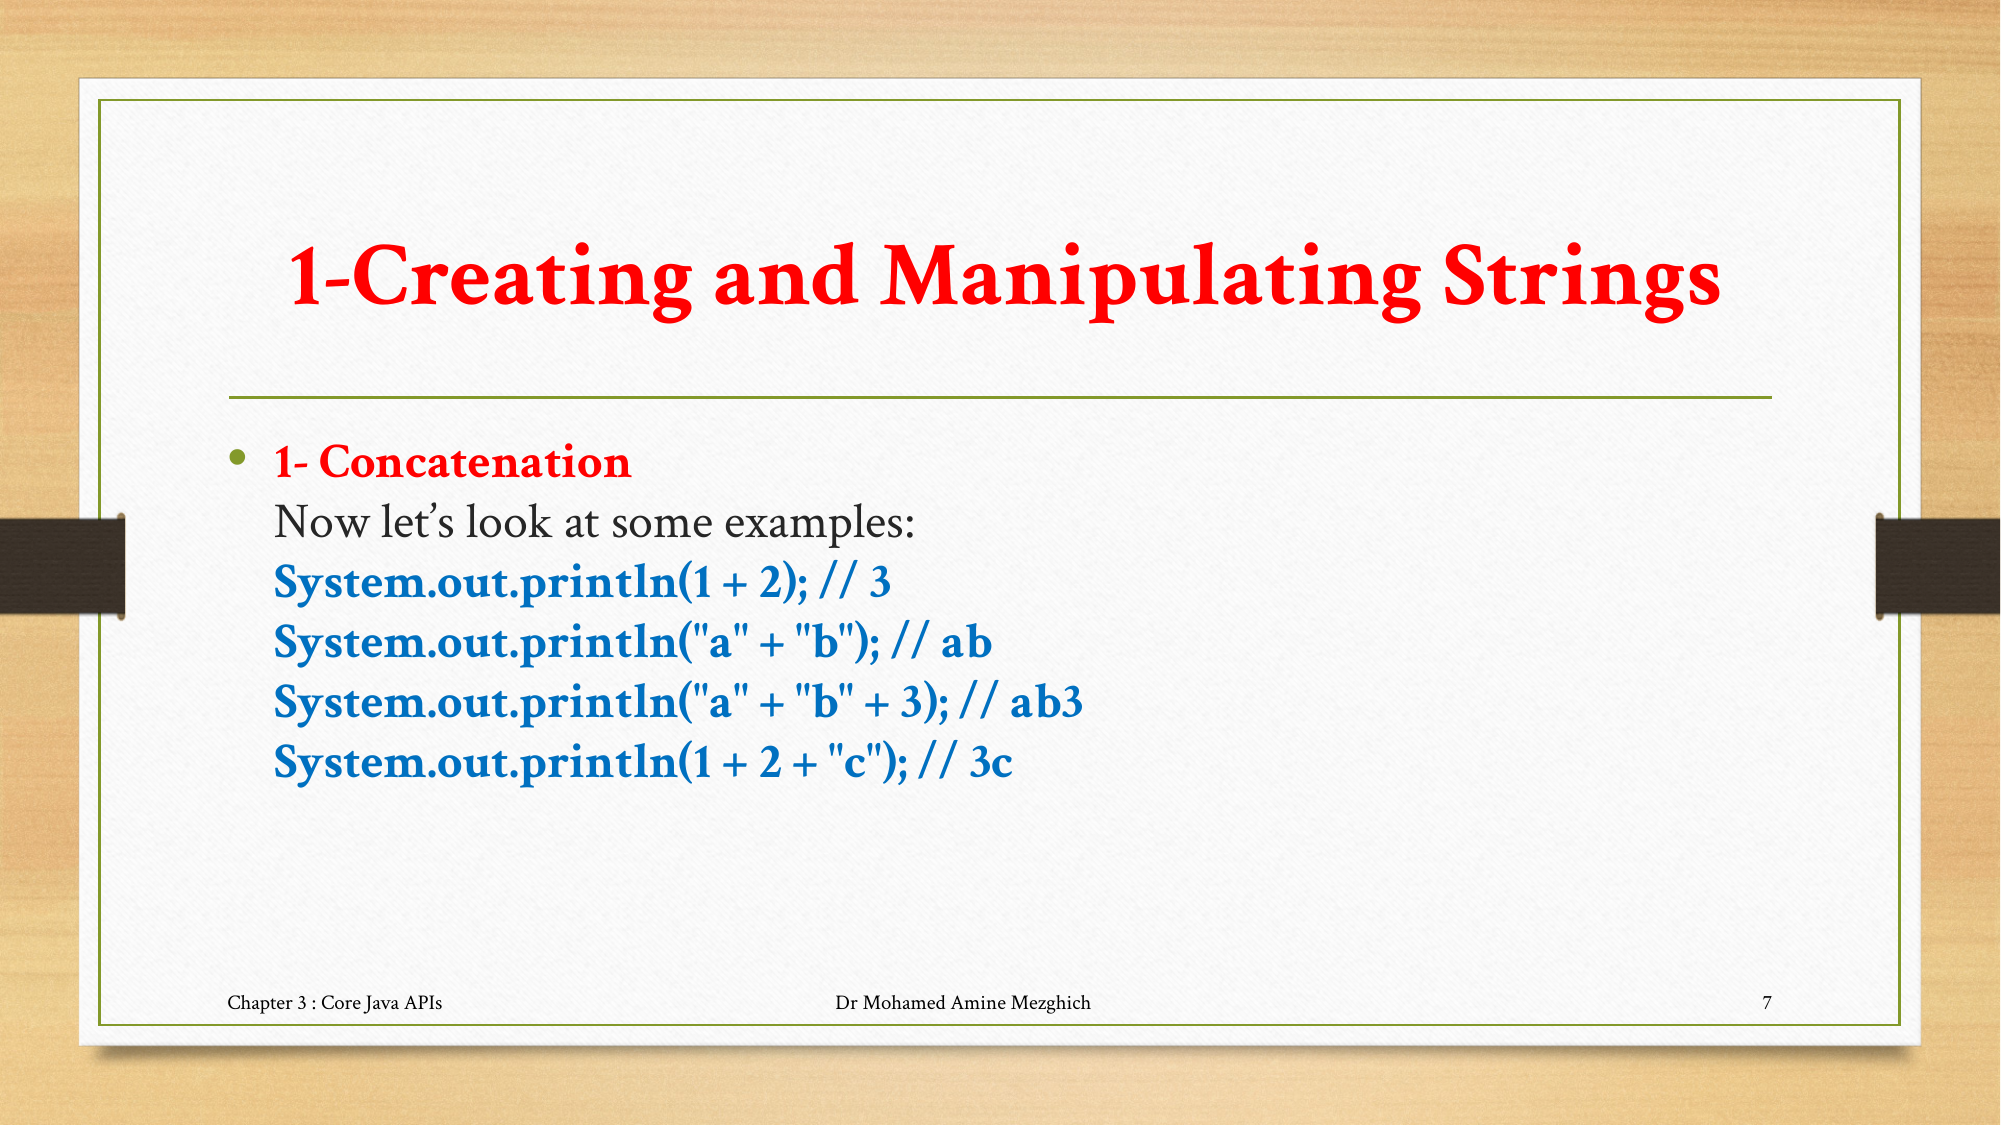

# 1-Creating and Manipulating Strings
1- Concatenation
Now let’s look at some examples:
System.out.println(1 + 2); // 3
System.out.println("a" + "b"); // ab
System.out.println("a" + "b" + 3); // ab3
System.out.println(1 + 2 + "c"); // 3c
Chapter 3 : Core Java APIs                                                                                   Dr Mohamed Amine Mezghich
7